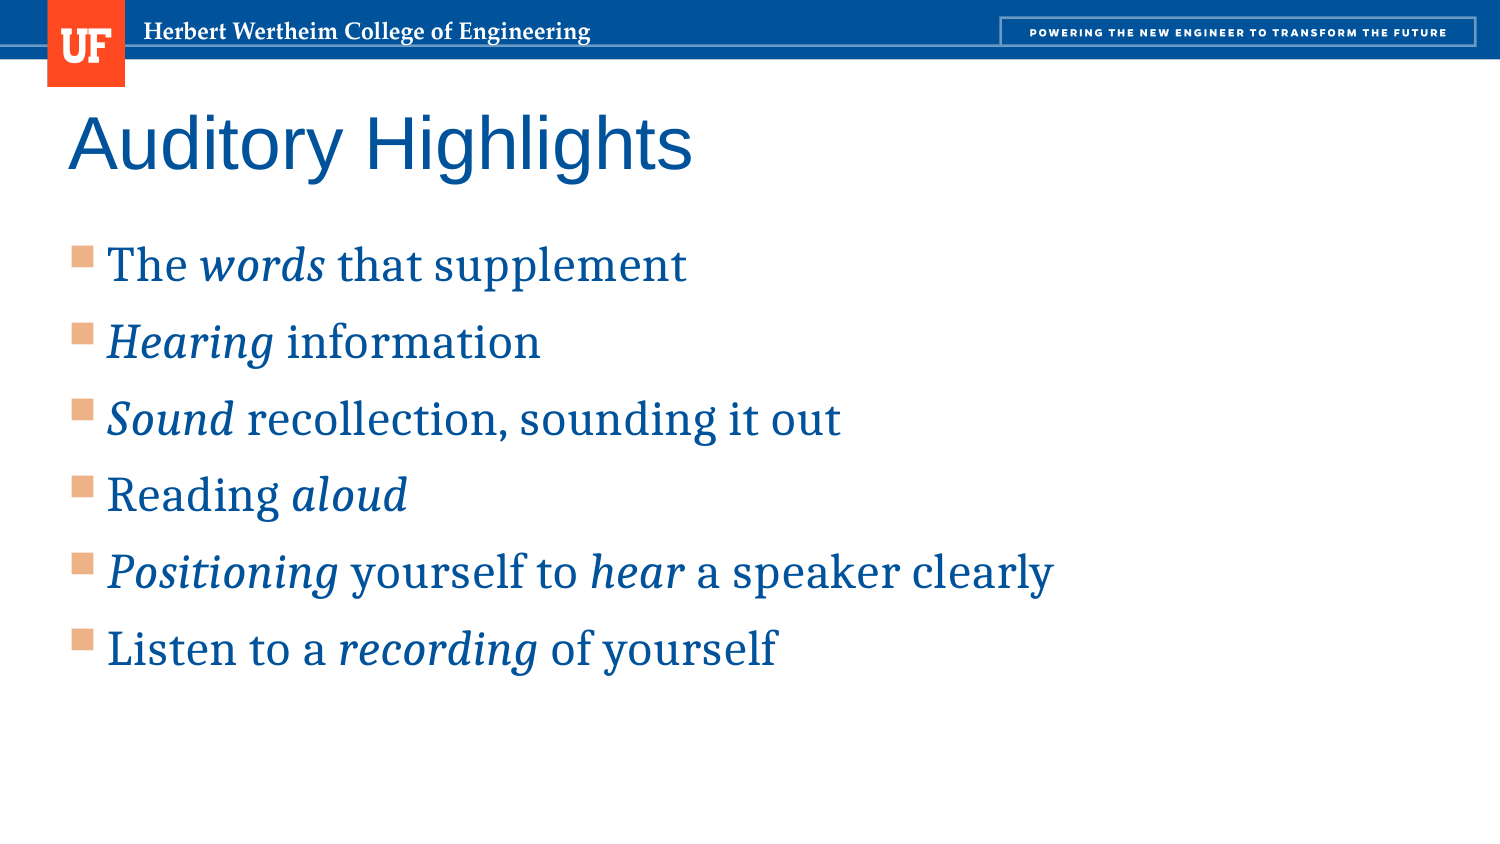

# Auditory Highlights
The words that supplement
Hearing information
Sound recollection, sounding it out
Reading aloud
Positioning yourself to hear a speaker clearly
Listen to a recording of yourself